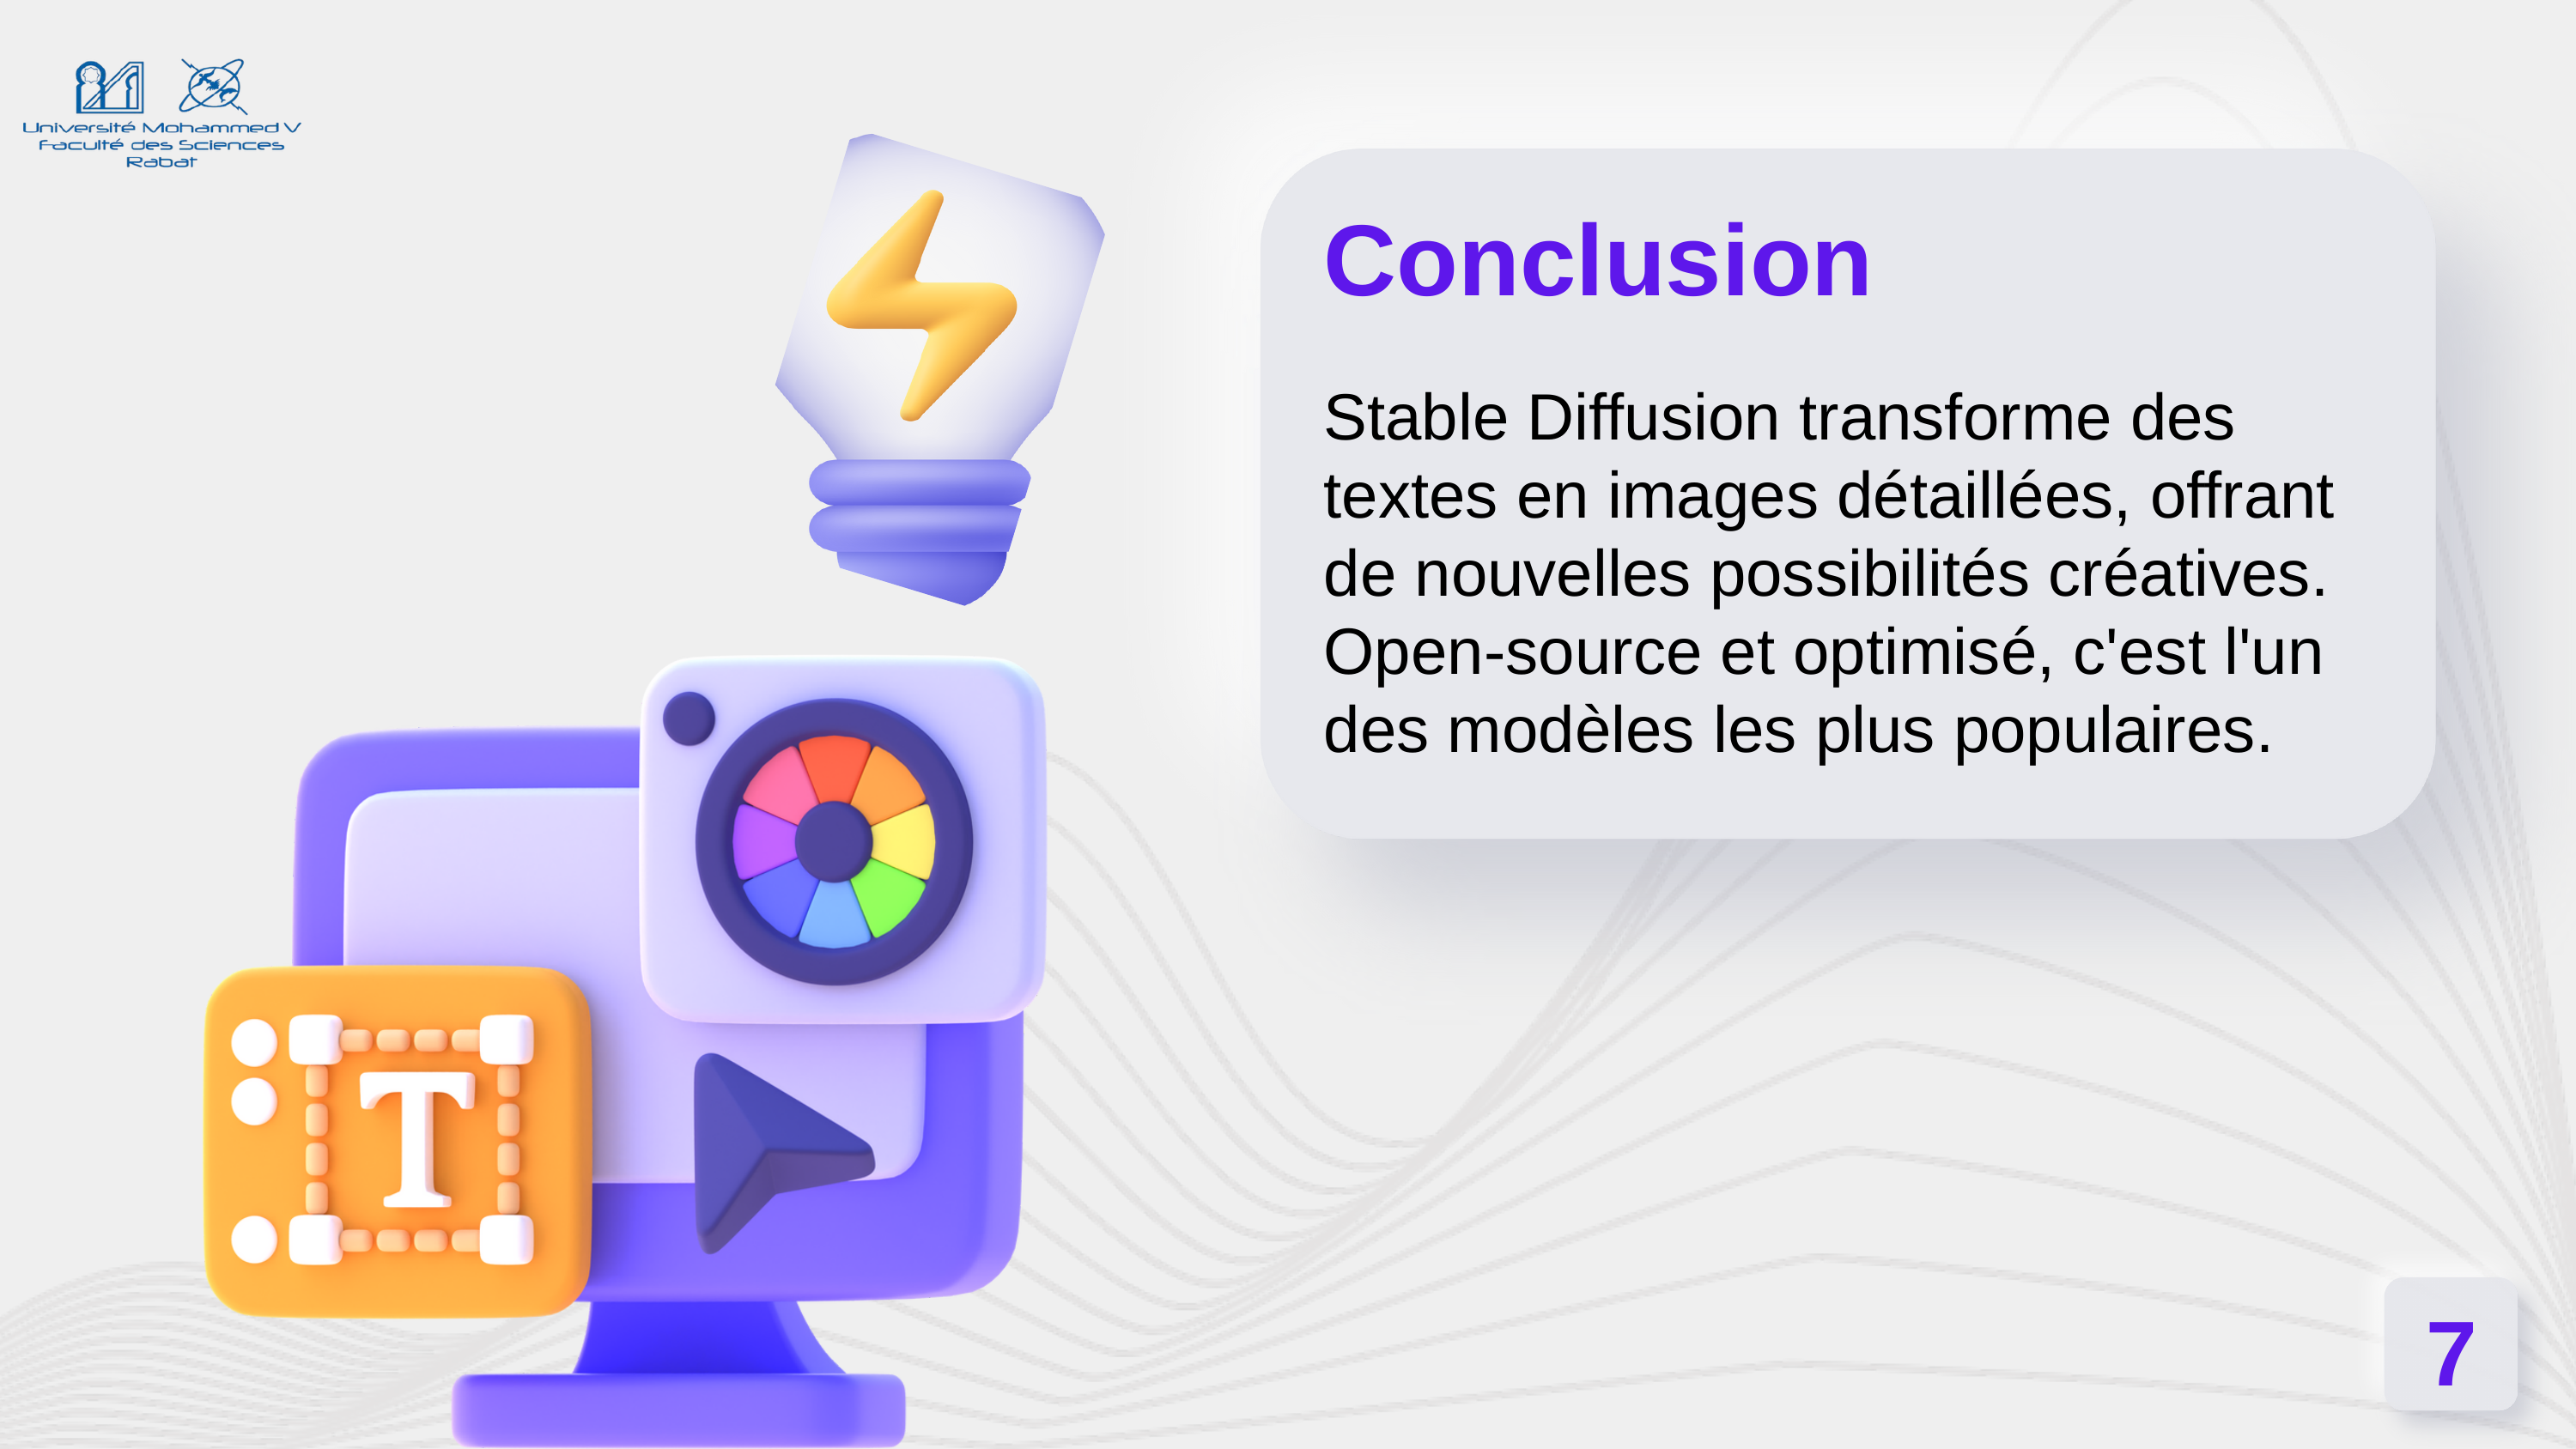

Conclusion
Stable Diffusion transforme des textes en images détaillées, offrant de nouvelles possibilités créatives. Open-source et optimisé, c'est l'un des modèles les plus populaires.

7